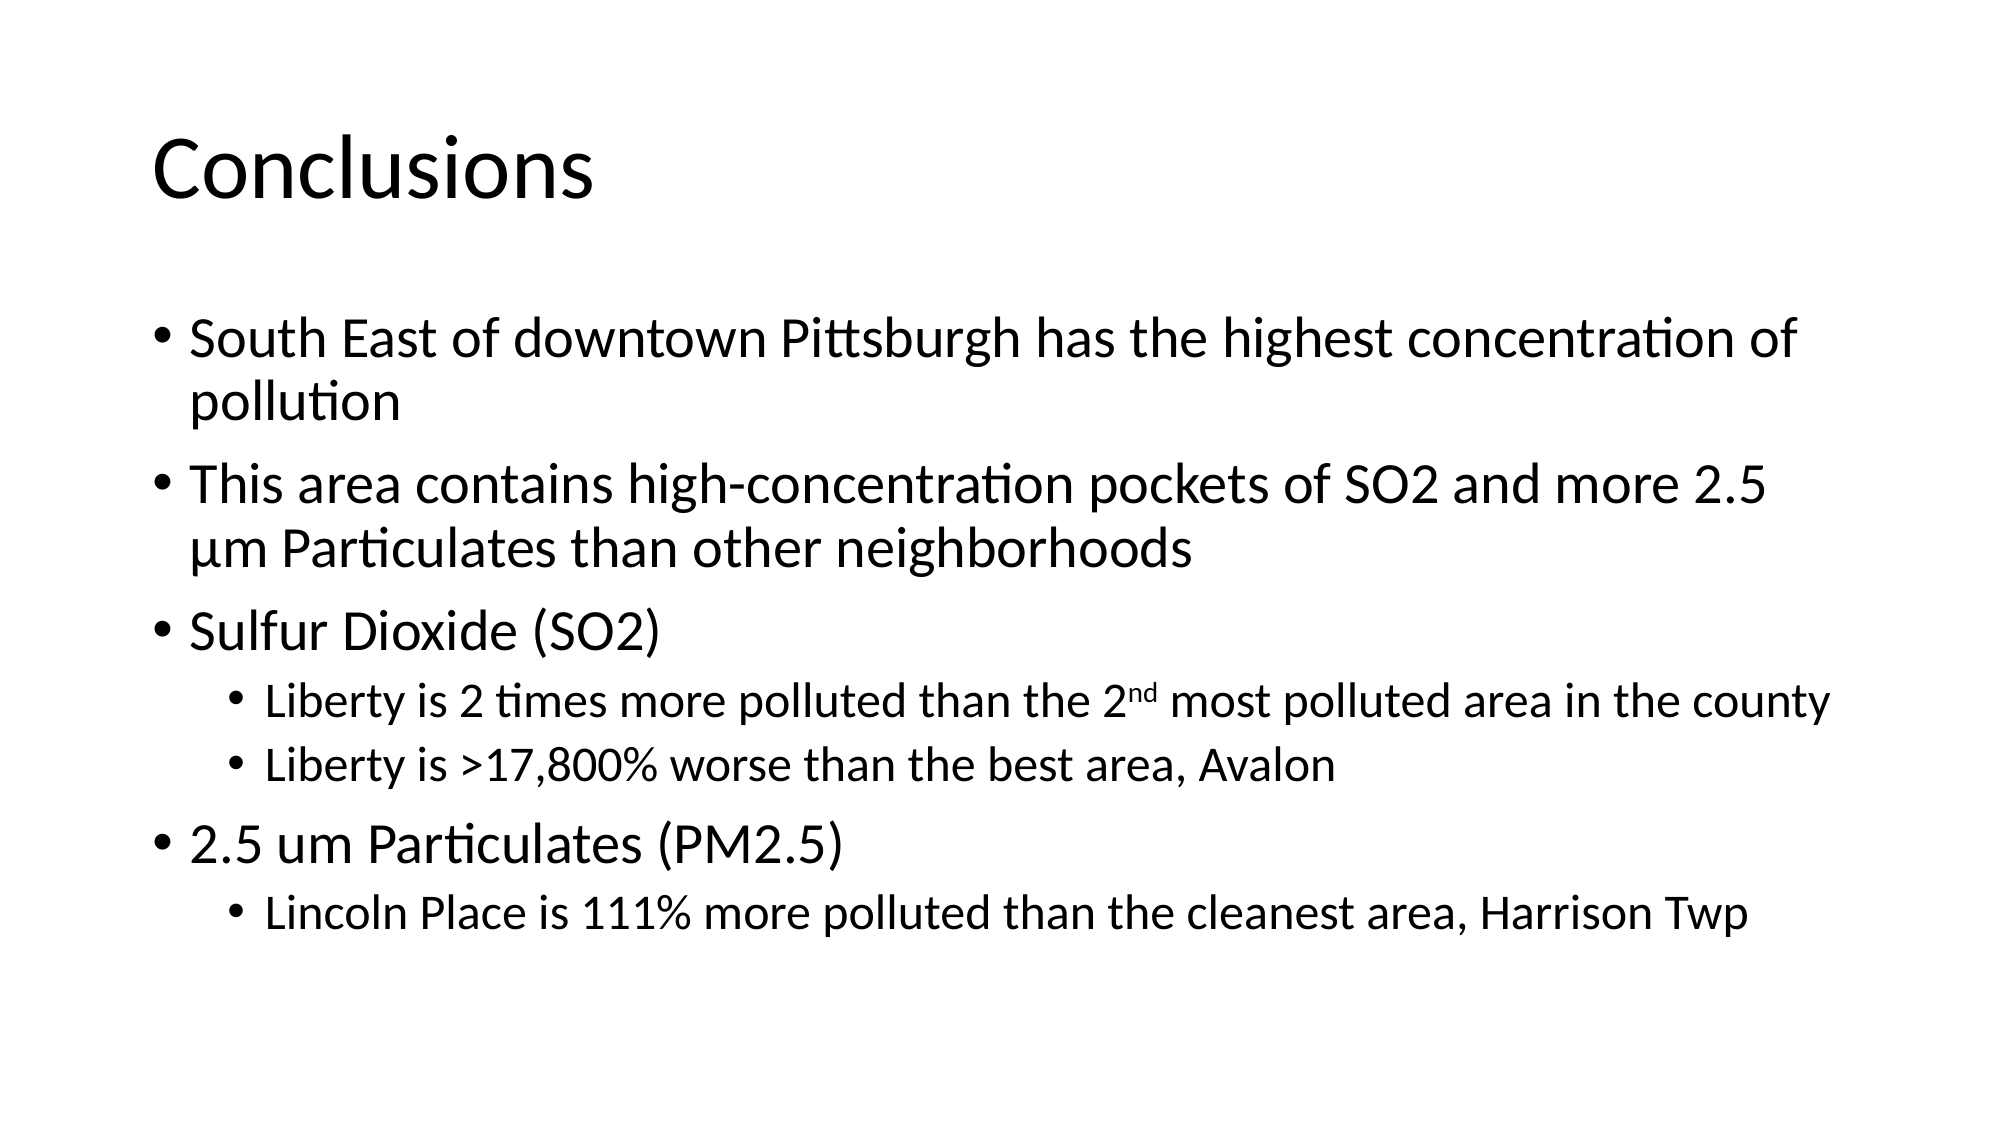

# Conclusions
South East of downtown Pittsburgh has the highest concentration of pollution
This area contains high-concentration pockets of SO2 and more 2.5 μm Particulates than other neighborhoods
Sulfur Dioxide (SO2)
Liberty is 2 times more polluted than the 2nd most polluted area in the county
Liberty is >17,800% worse than the best area, Avalon
2.5 um Particulates (PM2.5)
Lincoln Place is 111% more polluted than the cleanest area, Harrison Twp